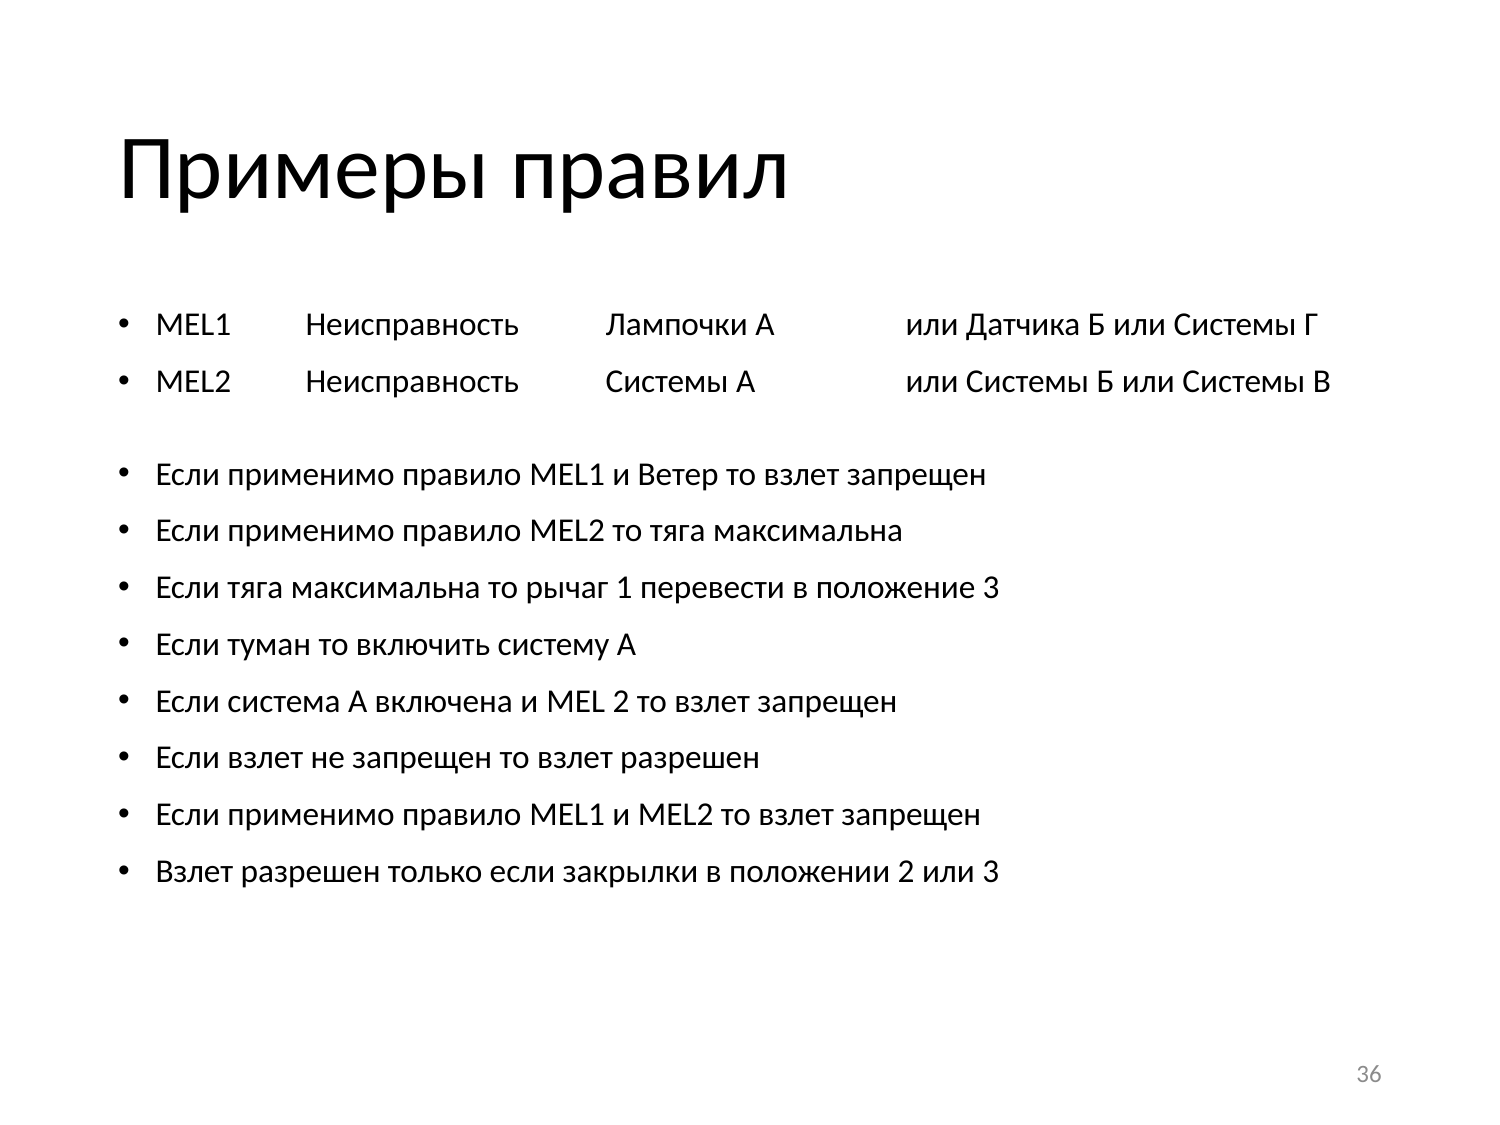

# Примеры правил
MEL1	Неисправность	Лампочки А	или Датчика Б или Системы Г
MEL2	Неисправность	Системы А	или Системы Б или Системы В
Если применимо правило MEL1 и Ветер то взлет запрещен
Если применимо правило MEL2 то тяга максимальна
Если тяга максимальна то рычаг 1 перевести в положение 3
Если туман то включить систему А
Если система А включена и MEL 2 то взлет запрещен
Если взлет не запрещен то взлет разрешен
Если применимо правило MEL1 и MEL2 то взлет запрещен
Взлет разрешен только если закрылки в положении 2 или 3

36